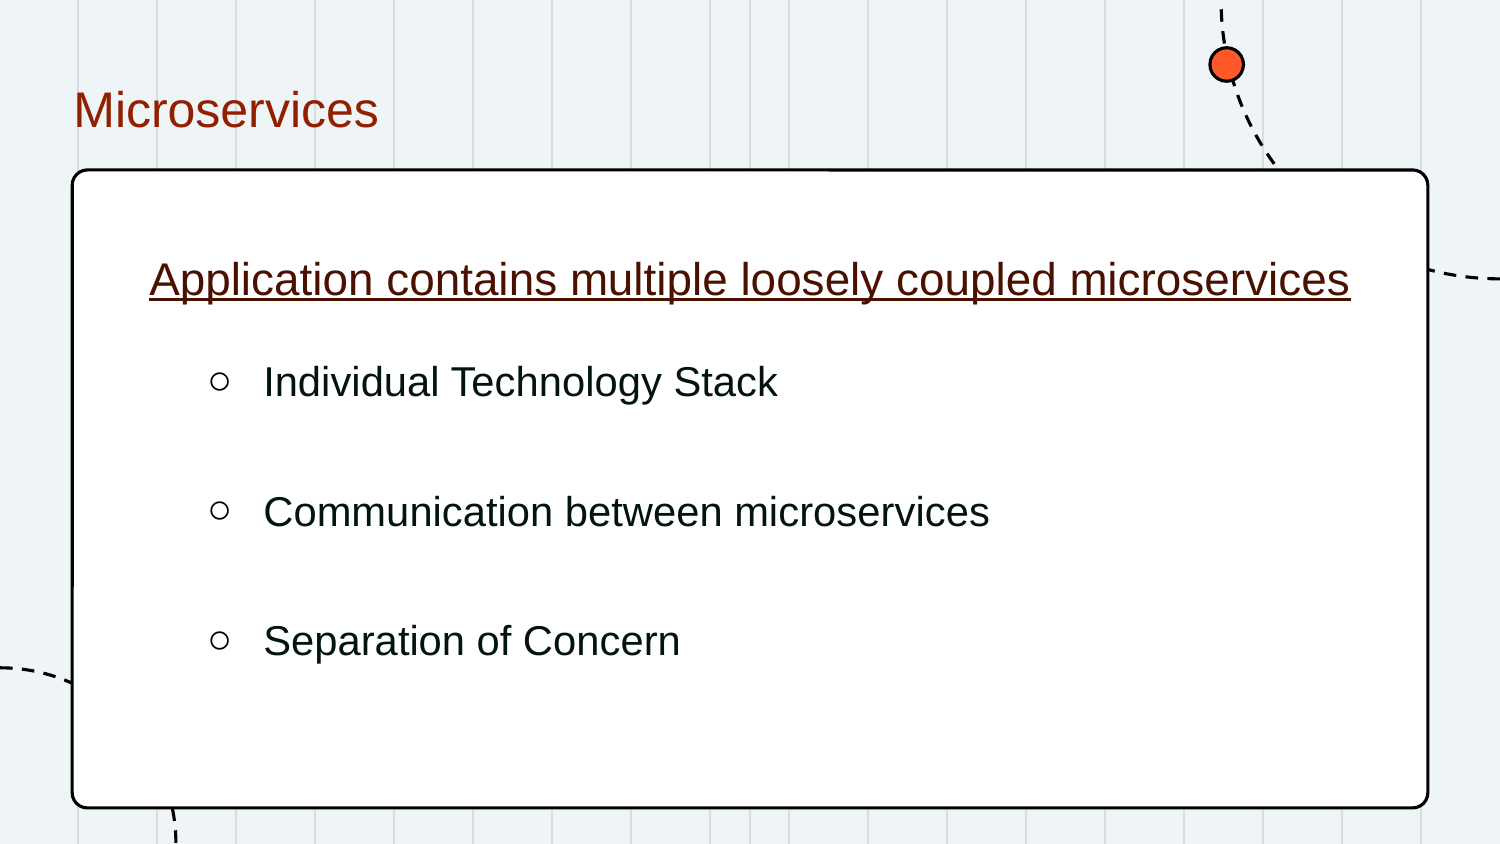

# Microservices

Application contains multiple loosely coupled microservices

Individual Technology Stack

Communication between microservices

Separation of Concern